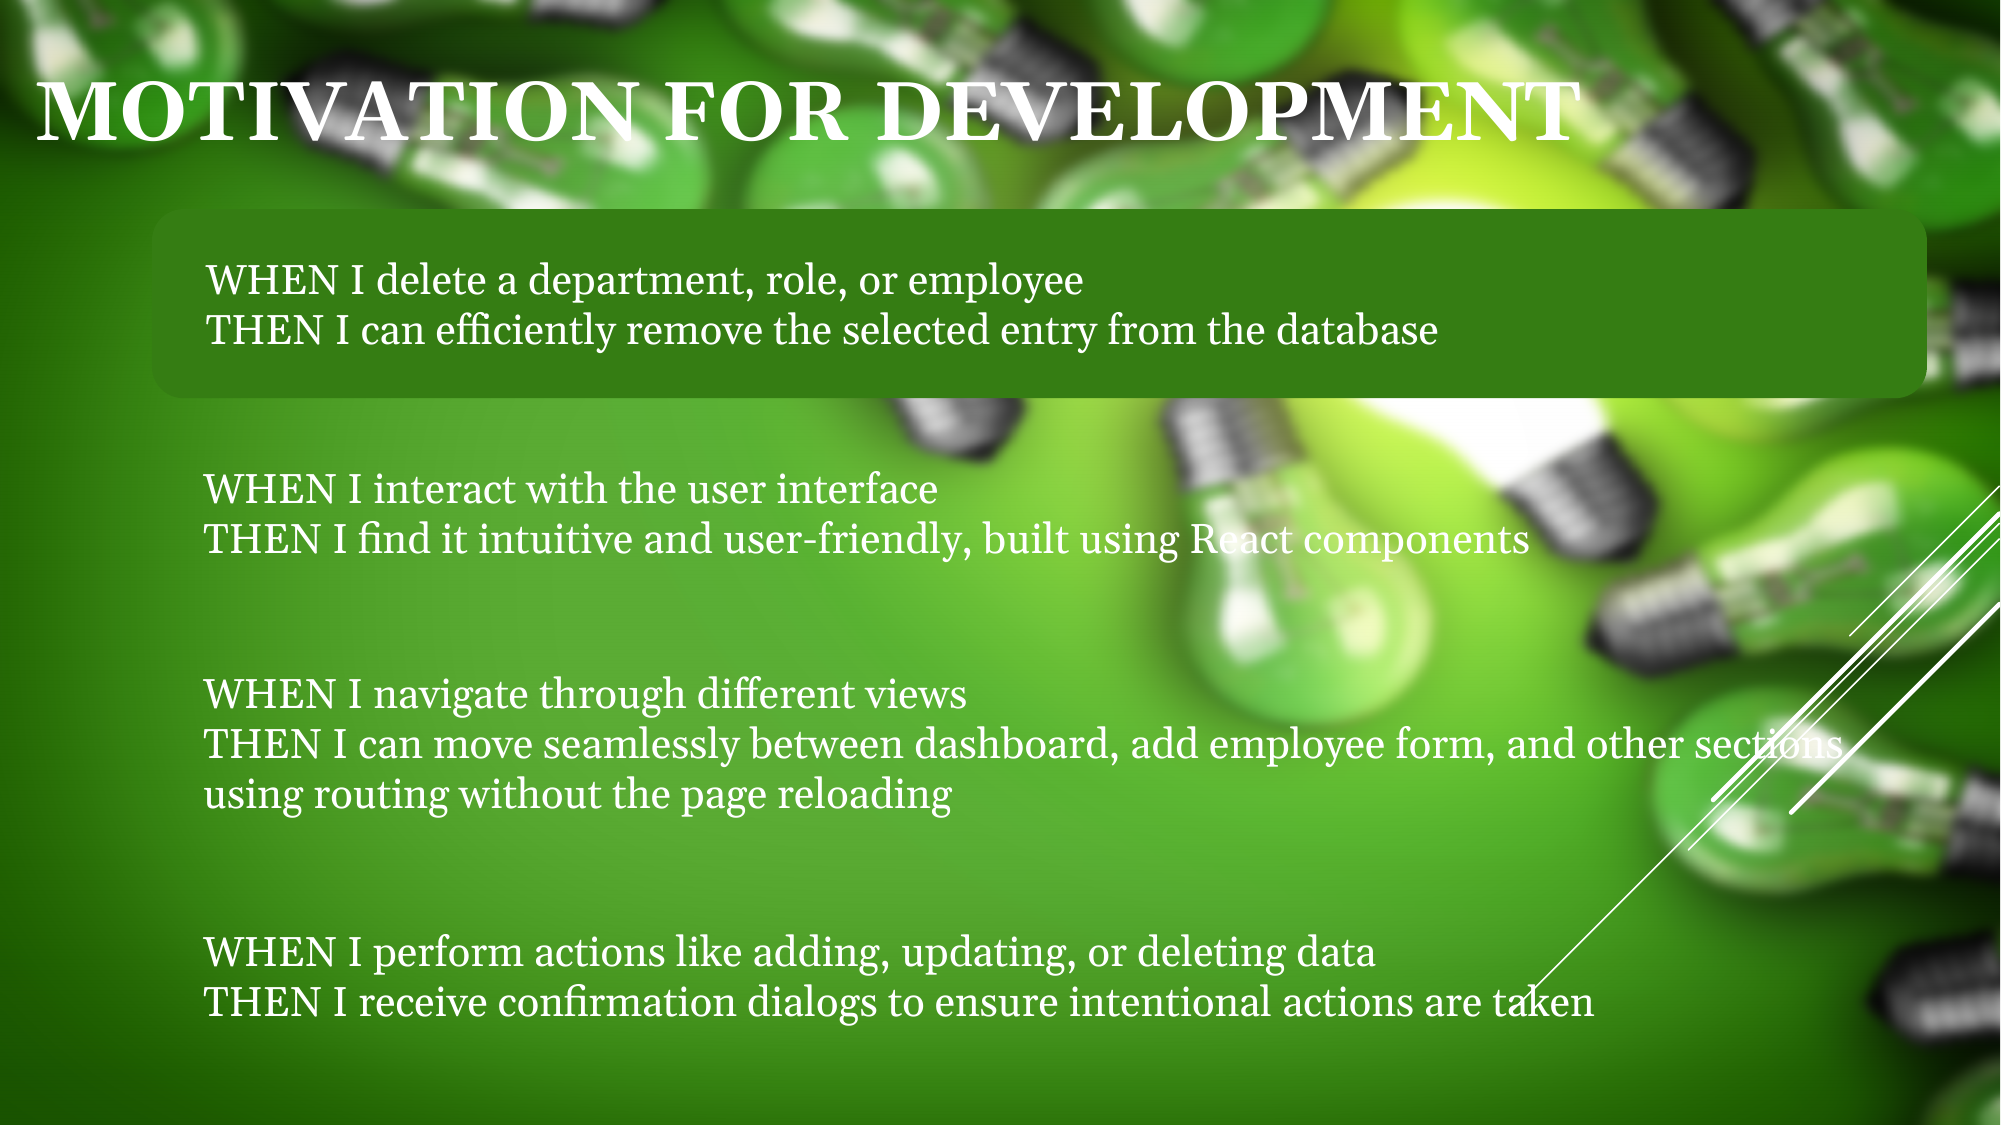

MOTIVATION FOR DEVELOPMENT

WHEN I delete a department, role, or employee
THEN I can efficiently remove the selected entry from the database
WHEN I interact with the user interface
THEN I find it intuitive and user-friendly, built using React components

WHEN I navigate through different views
THEN I can move seamlessly between dashboard, add employee form, and other sections using routing without the page reloading
WHEN I perform actions like adding, updating, or deleting data
THEN I receive confirmation dialogs to ensure intentional actions are taken